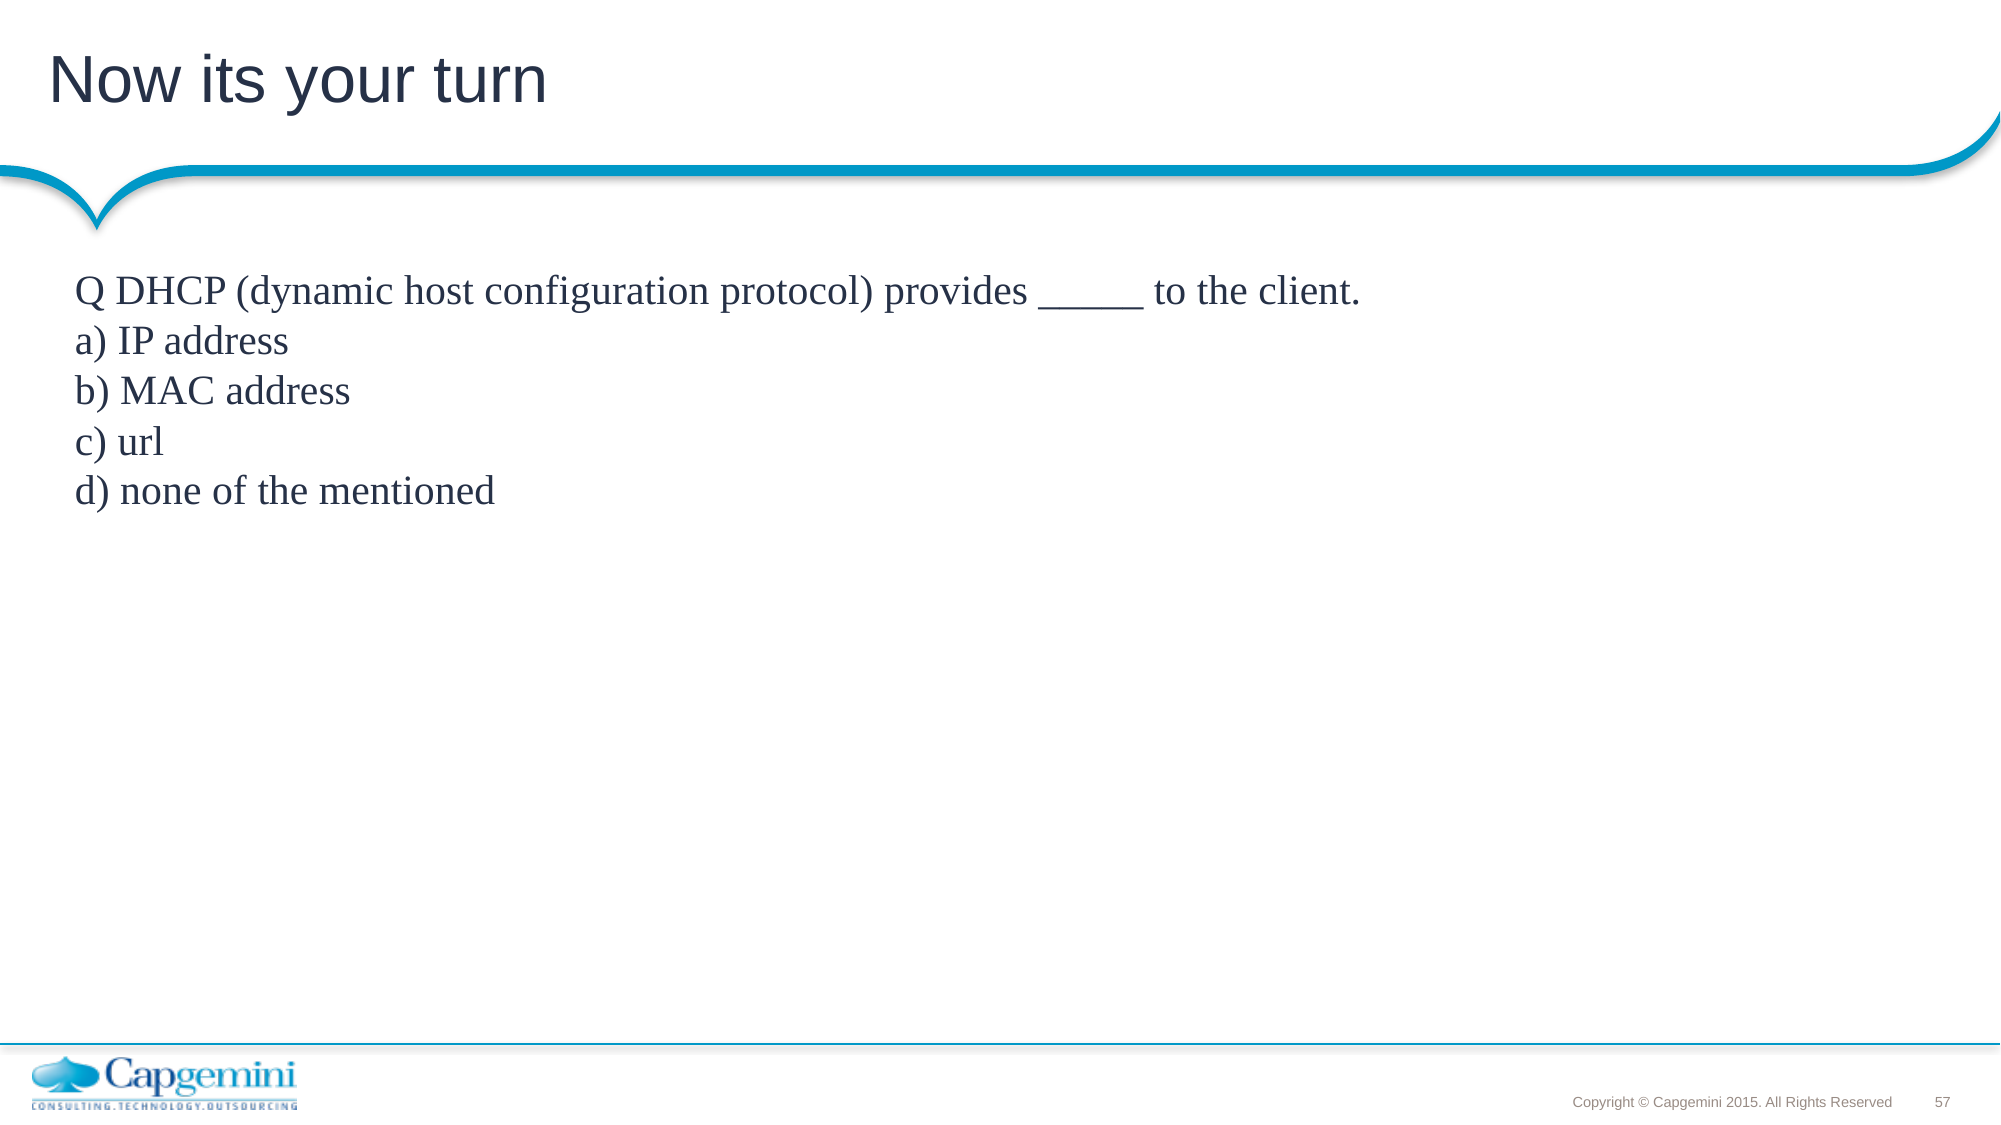

# Now its your turn
Q DHCP (dynamic host configuration protocol) provides _____ to the client.
a) IP address
b) MAC address
c) url
d) none of the mentioned